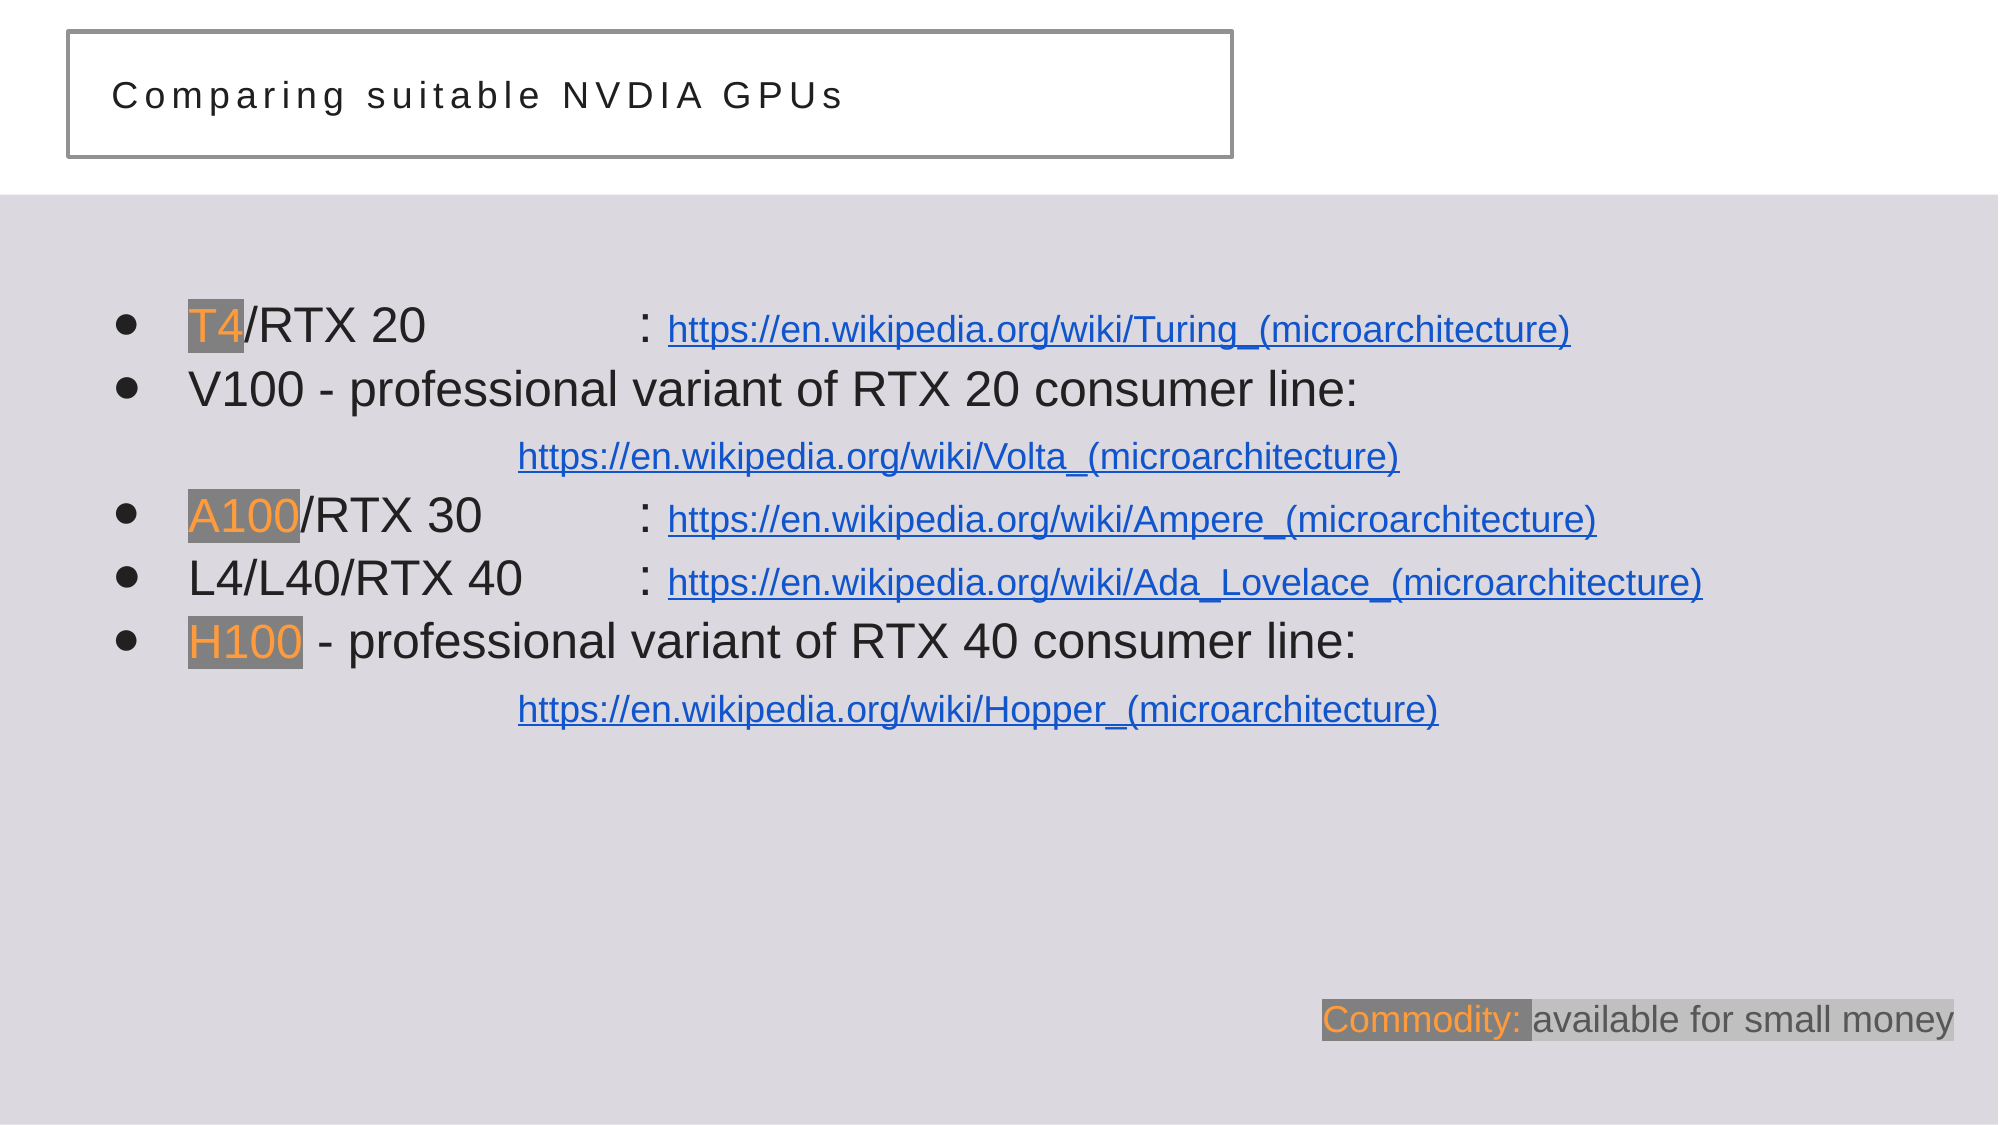

# Comparing suitable NVDIA GPUs
T4/RTX 20		: https://en.wikipedia.org/wiki/Turing_(microarchitecture)
V100 - professional variant of RTX 20 consumer line: 						  https://en.wikipedia.org/wiki/Volta_(microarchitecture)
A100/RTX 30		: https://en.wikipedia.org/wiki/Ampere_(microarchitecture)
L4/L40/RTX 40	: https://en.wikipedia.org/wiki/Ada_Lovelace_(microarchitecture)
H100 - professional variant of RTX 40 consumer line: 						  https://en.wikipedia.org/wiki/Hopper_(microarchitecture)
Commodity: available for small money